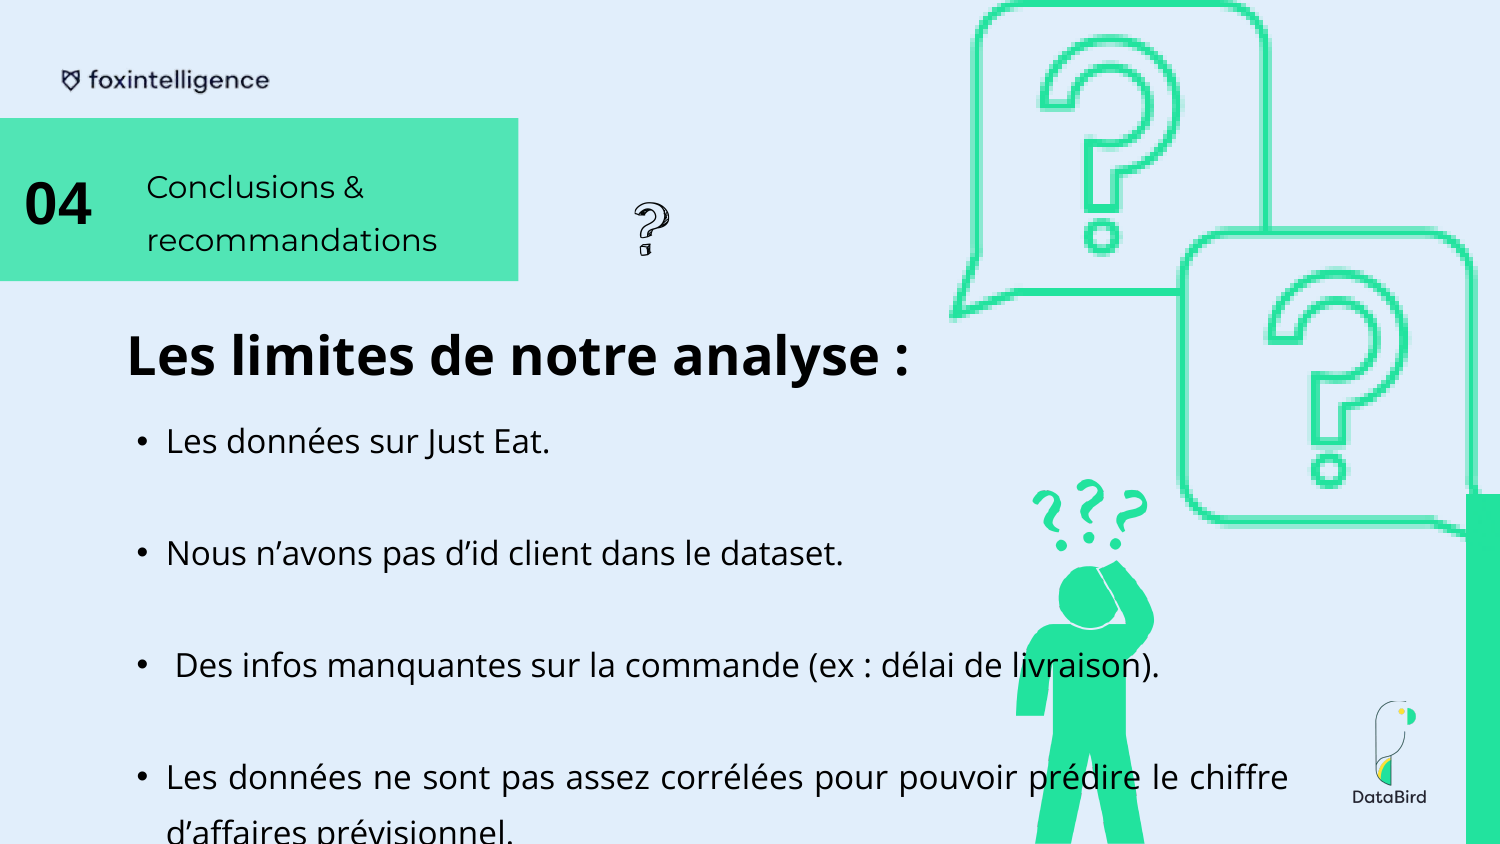

04
Conclusions & recommandations

Les limites de notre analyse :
Les données sur Just Eat.

Nous n’avons pas d’id client dans le dataset.

 Des infos manquantes sur la commande (ex : délai de livraison).

Les données ne sont pas assez corrélées pour pouvoir prédire le chiffre d’affaires prévisionnel.